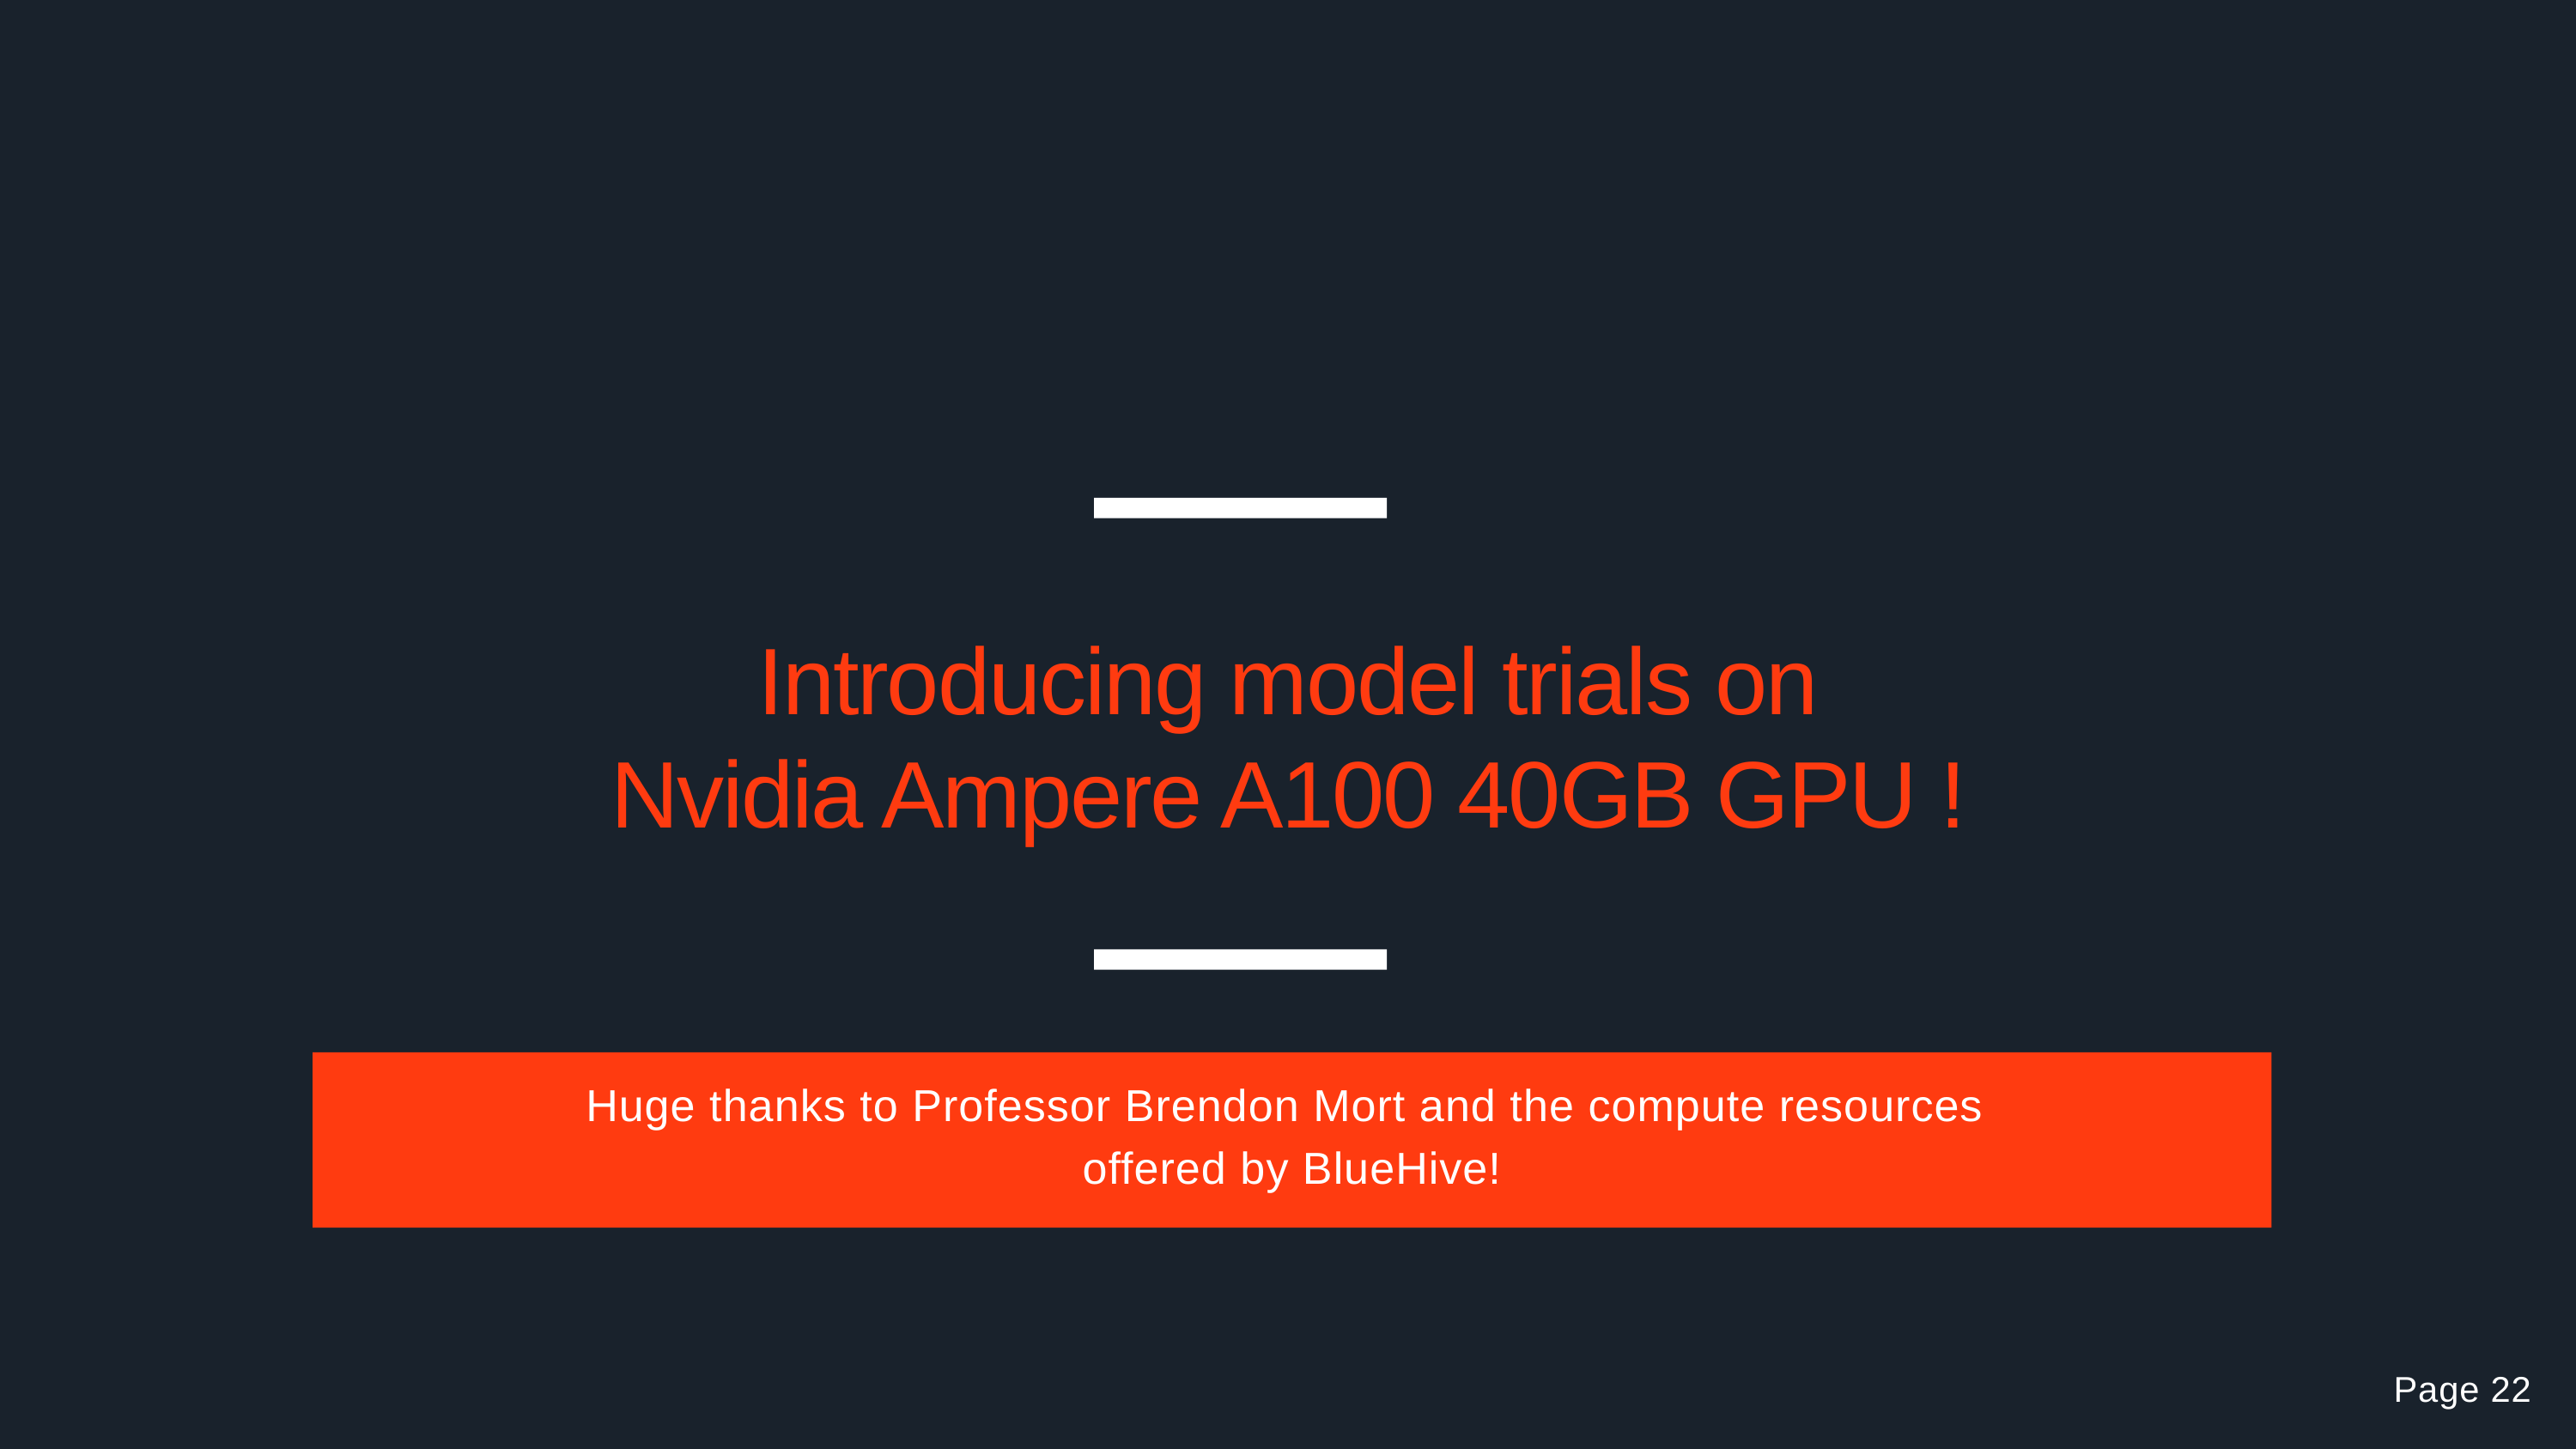

Introducing model trials on
Nvidia Ampere A100 40GB GPU !

Huge thanks to Professor Brendon Mort and the compute resources
offered by BlueHive!
Page 22